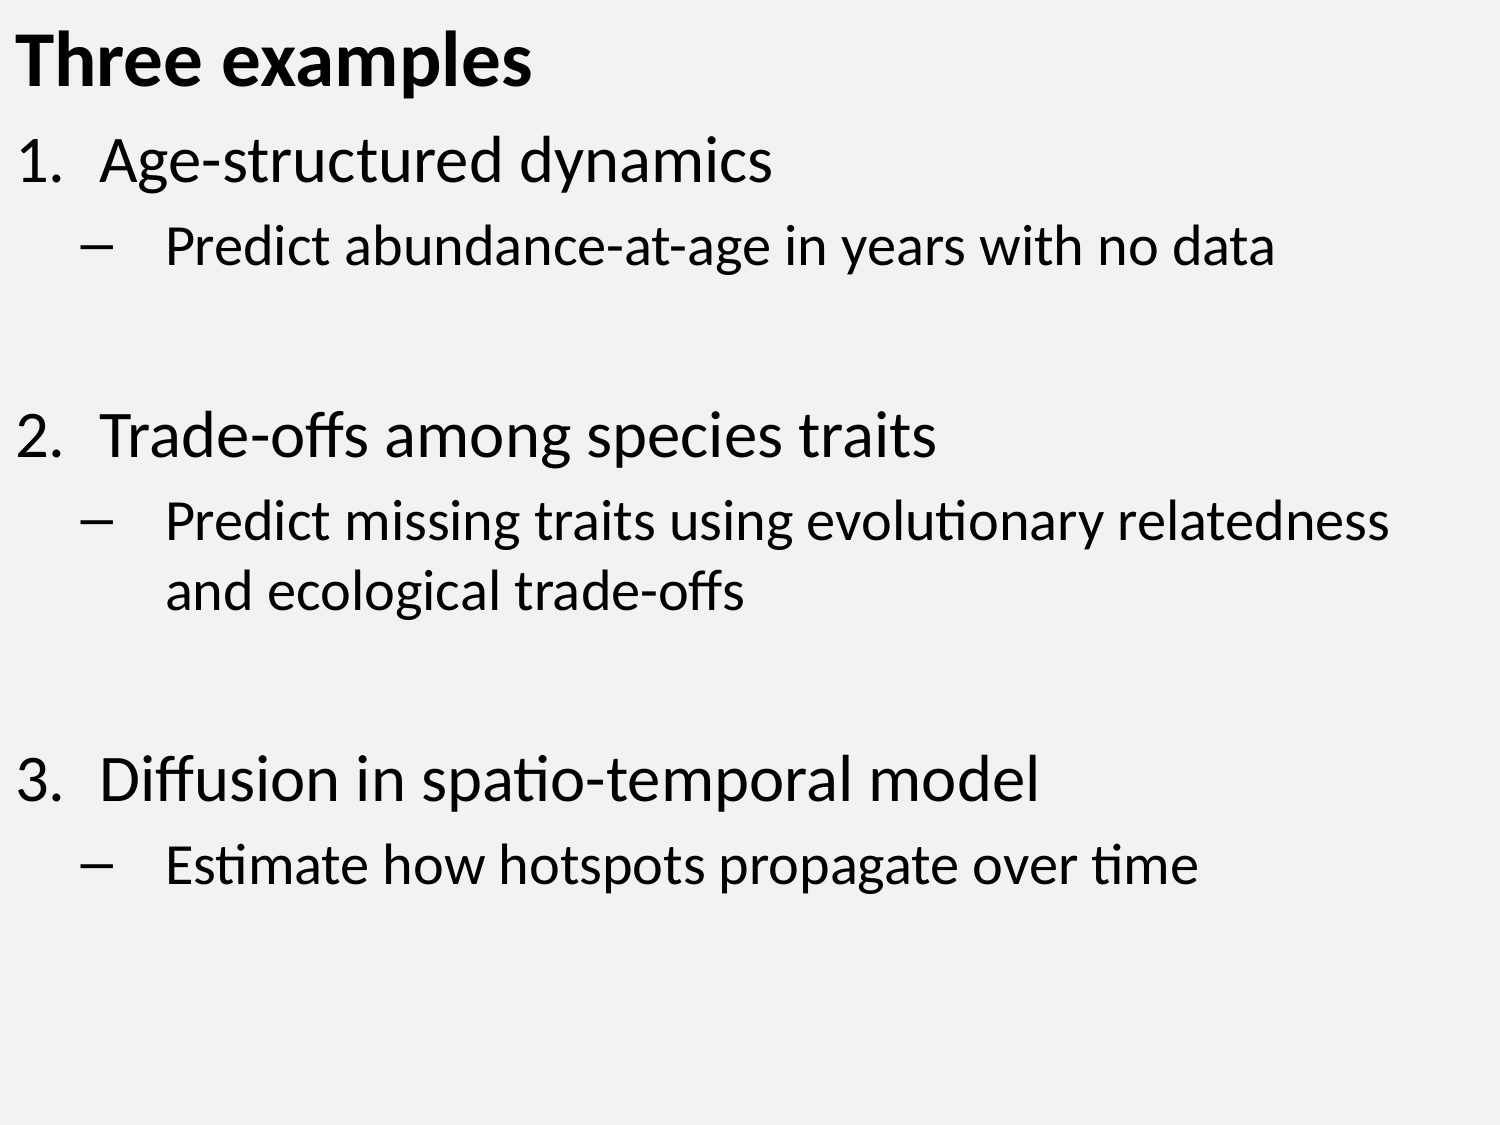

Three examples
Age-structured dynamics
Predict abundance-at-age in years with no data

Trade-offs among species traits
Predict missing traits using evolutionary relatedness and ecological trade-offs

Diffusion in spatio-temporal model
Estimate how hotspots propagate over time